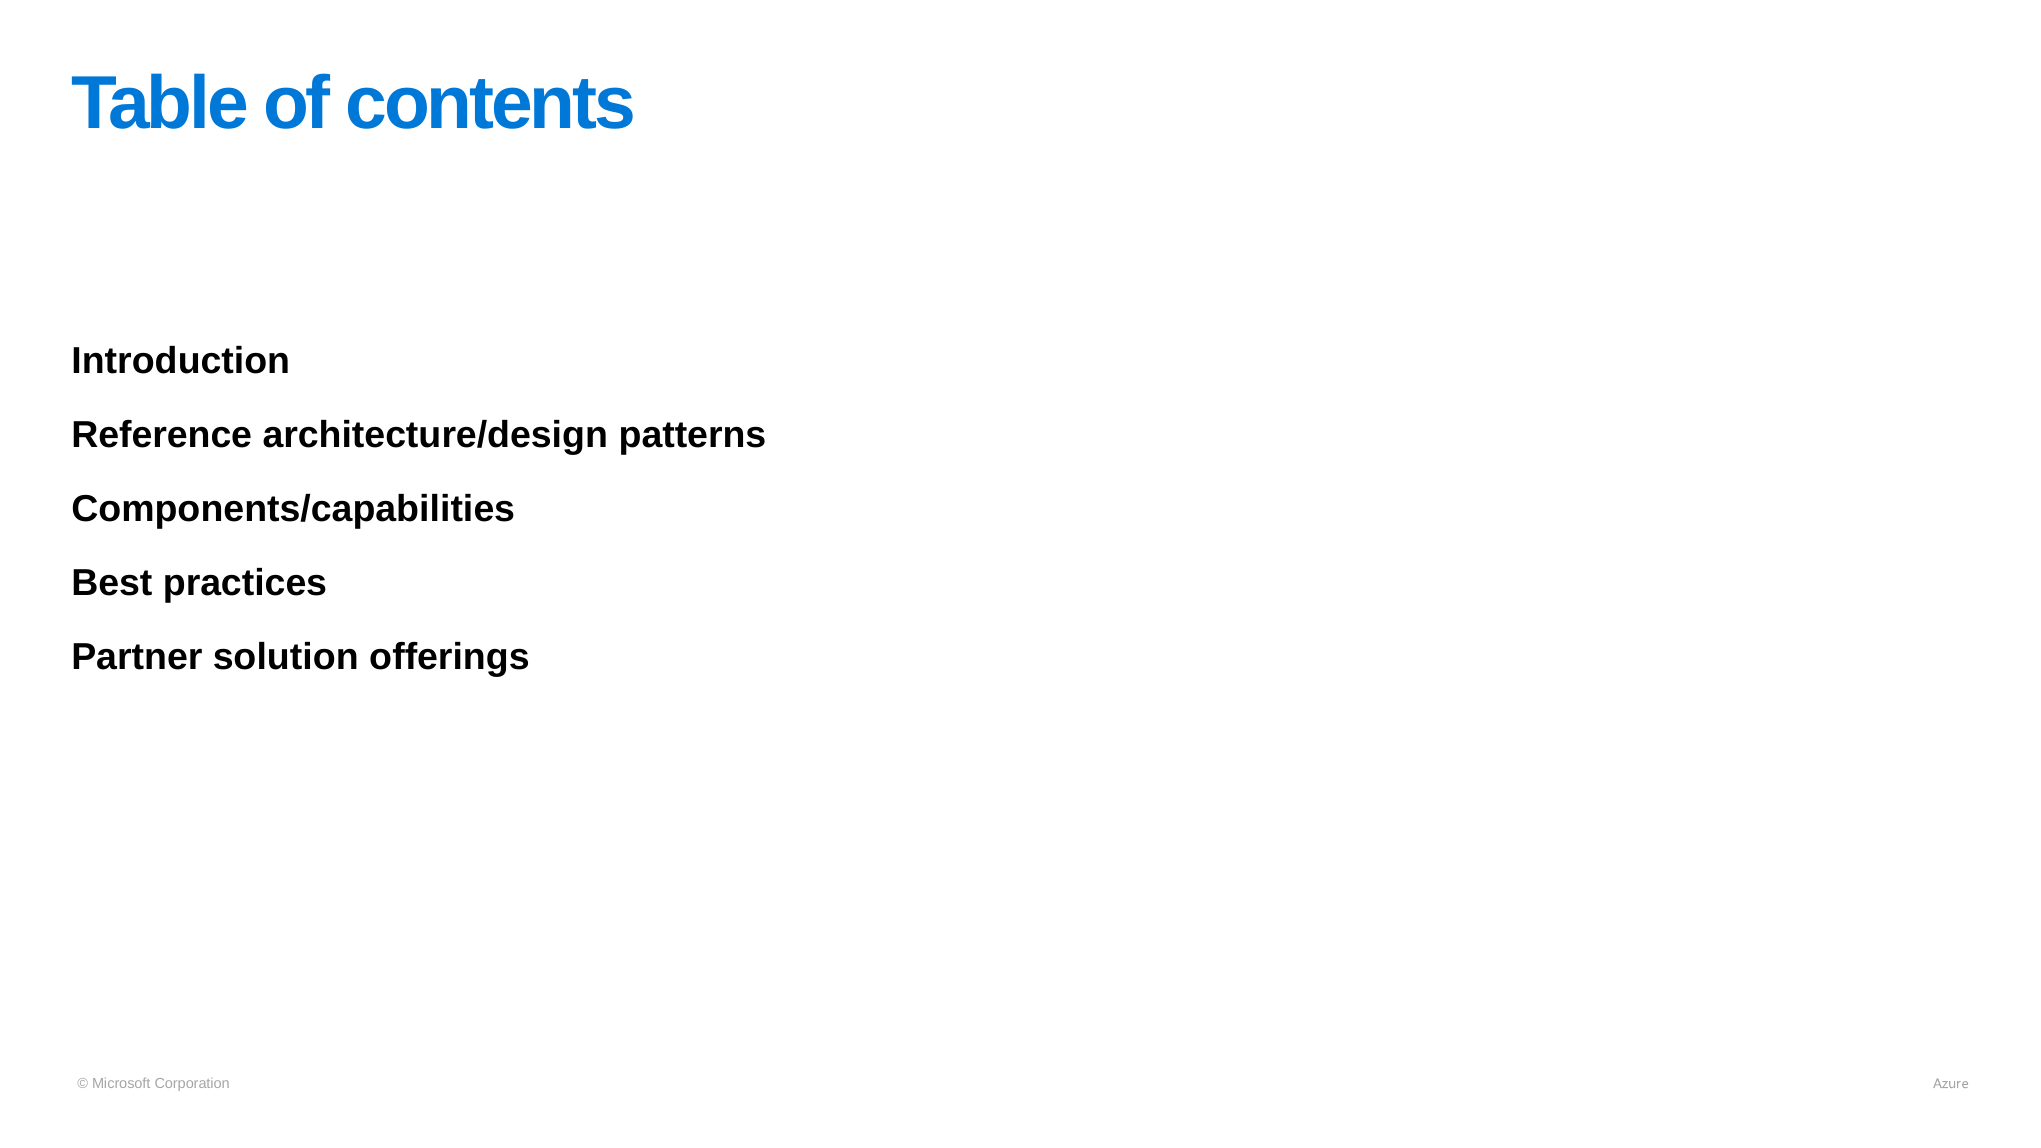

# Table of contents

Introduction
Reference architecture/design patterns
Components/capabilities
Best practices
Partner solution offerings